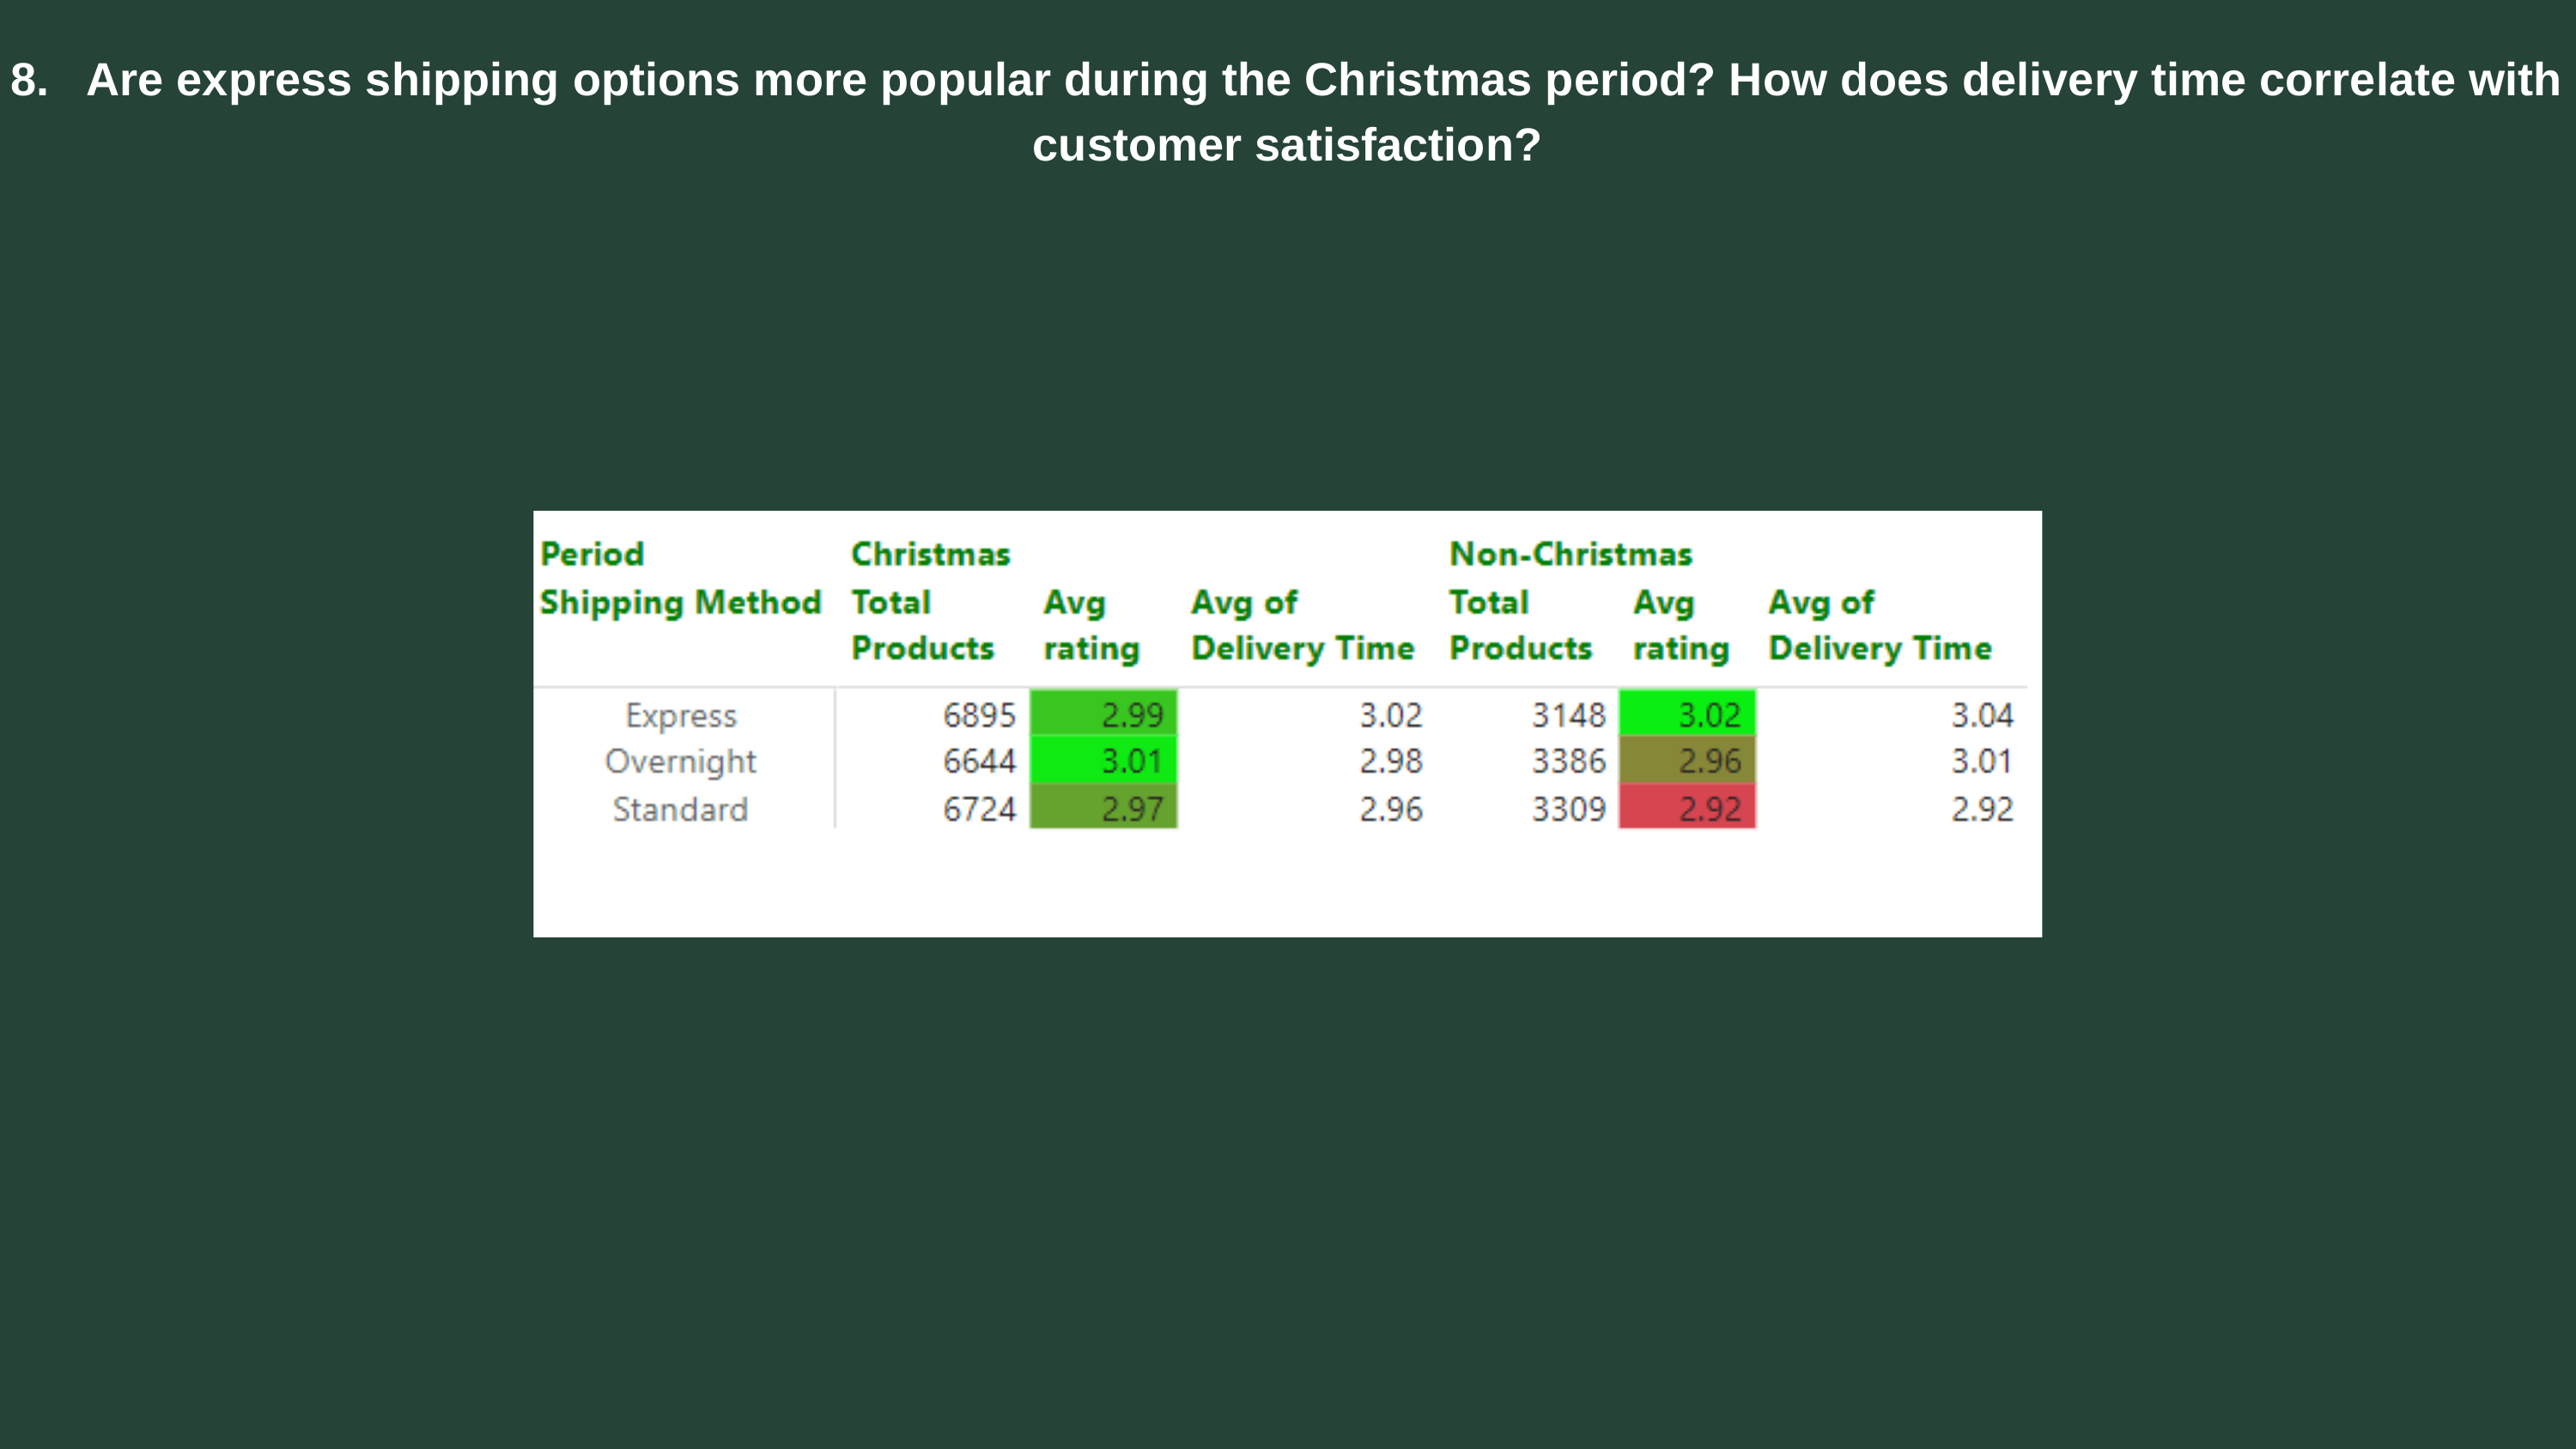

8.   Are express shipping options more popular during the Christmas period? How does delivery time correlate with customer satisfaction?